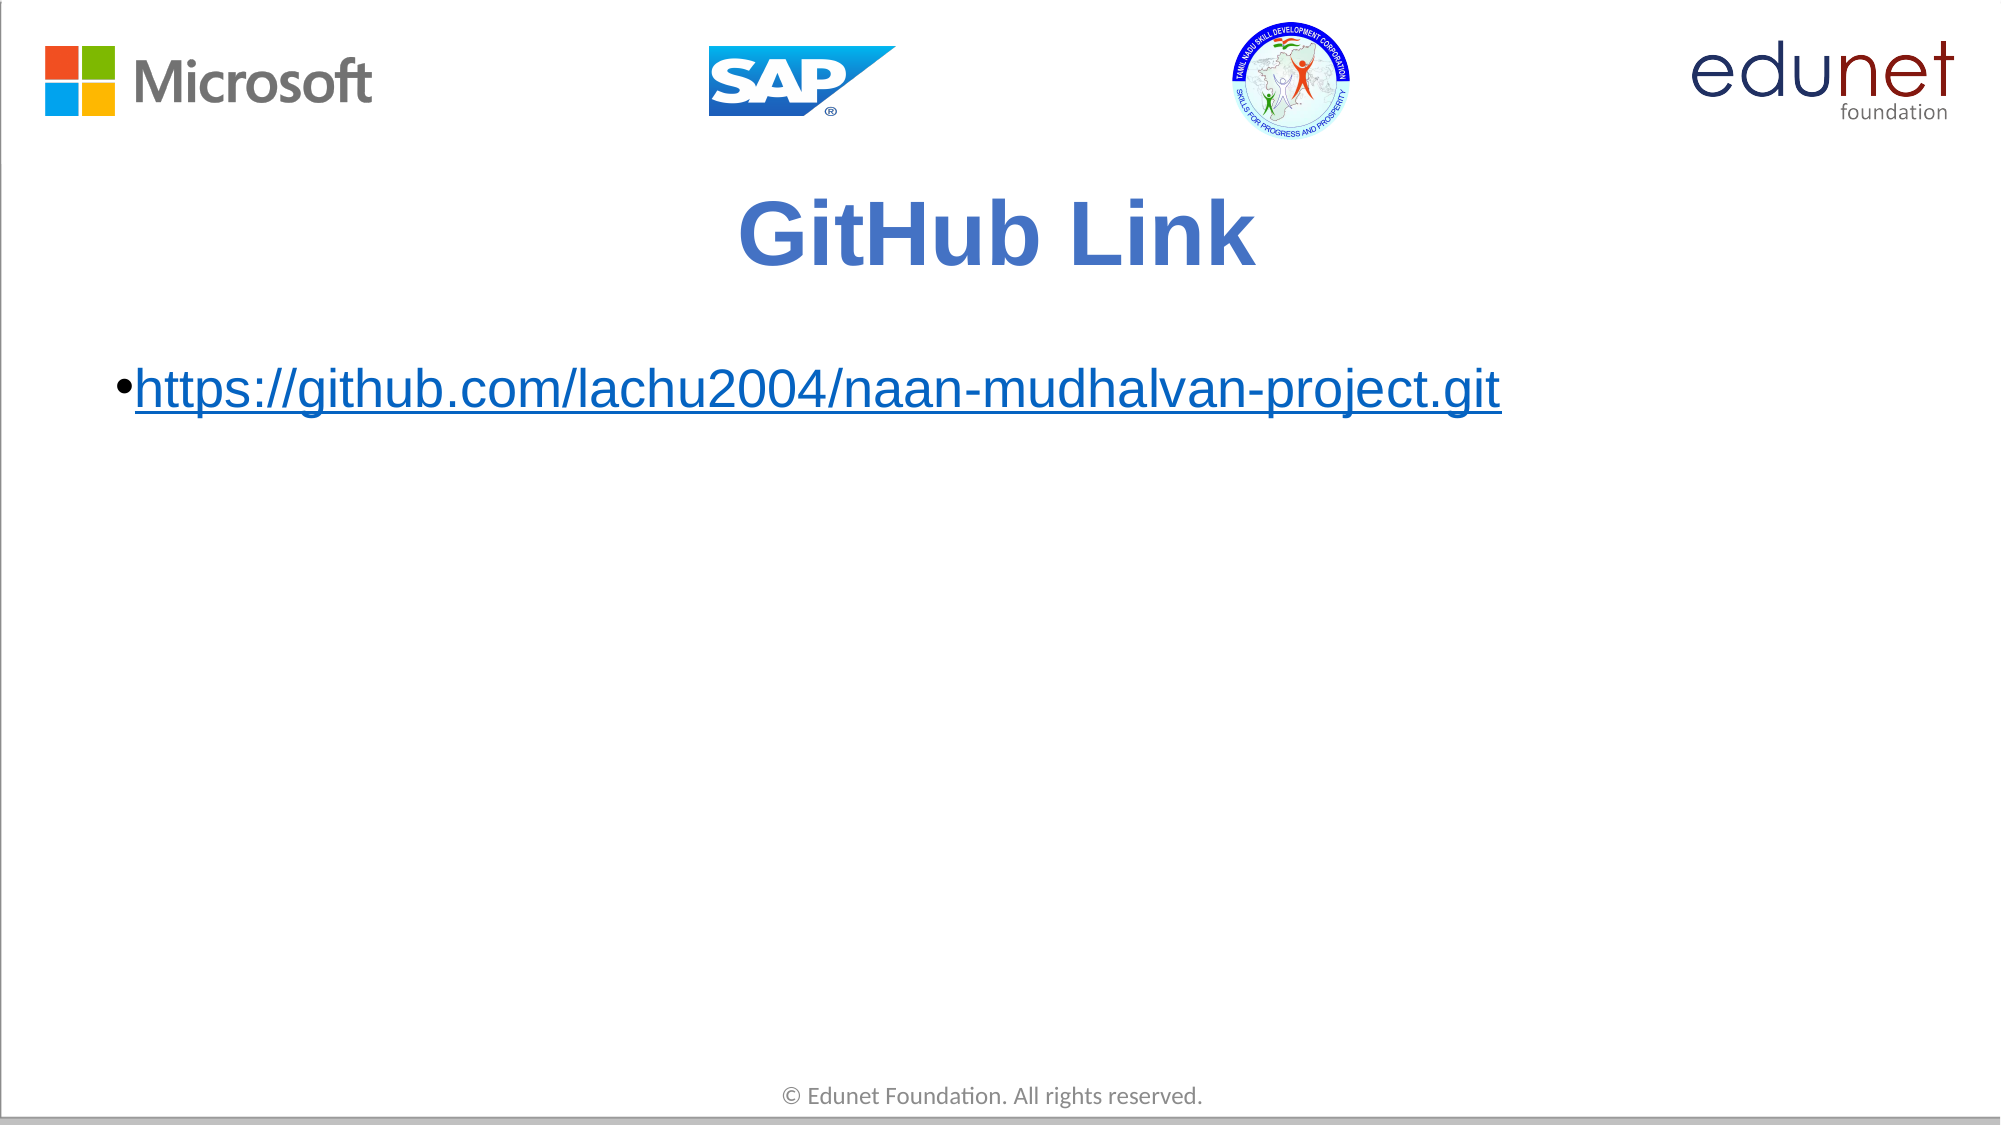

# GitHub Link
https://github.com/lachu2004/naan-mudhalvan-project.git
© Edunet Foundation. All rights reserved.